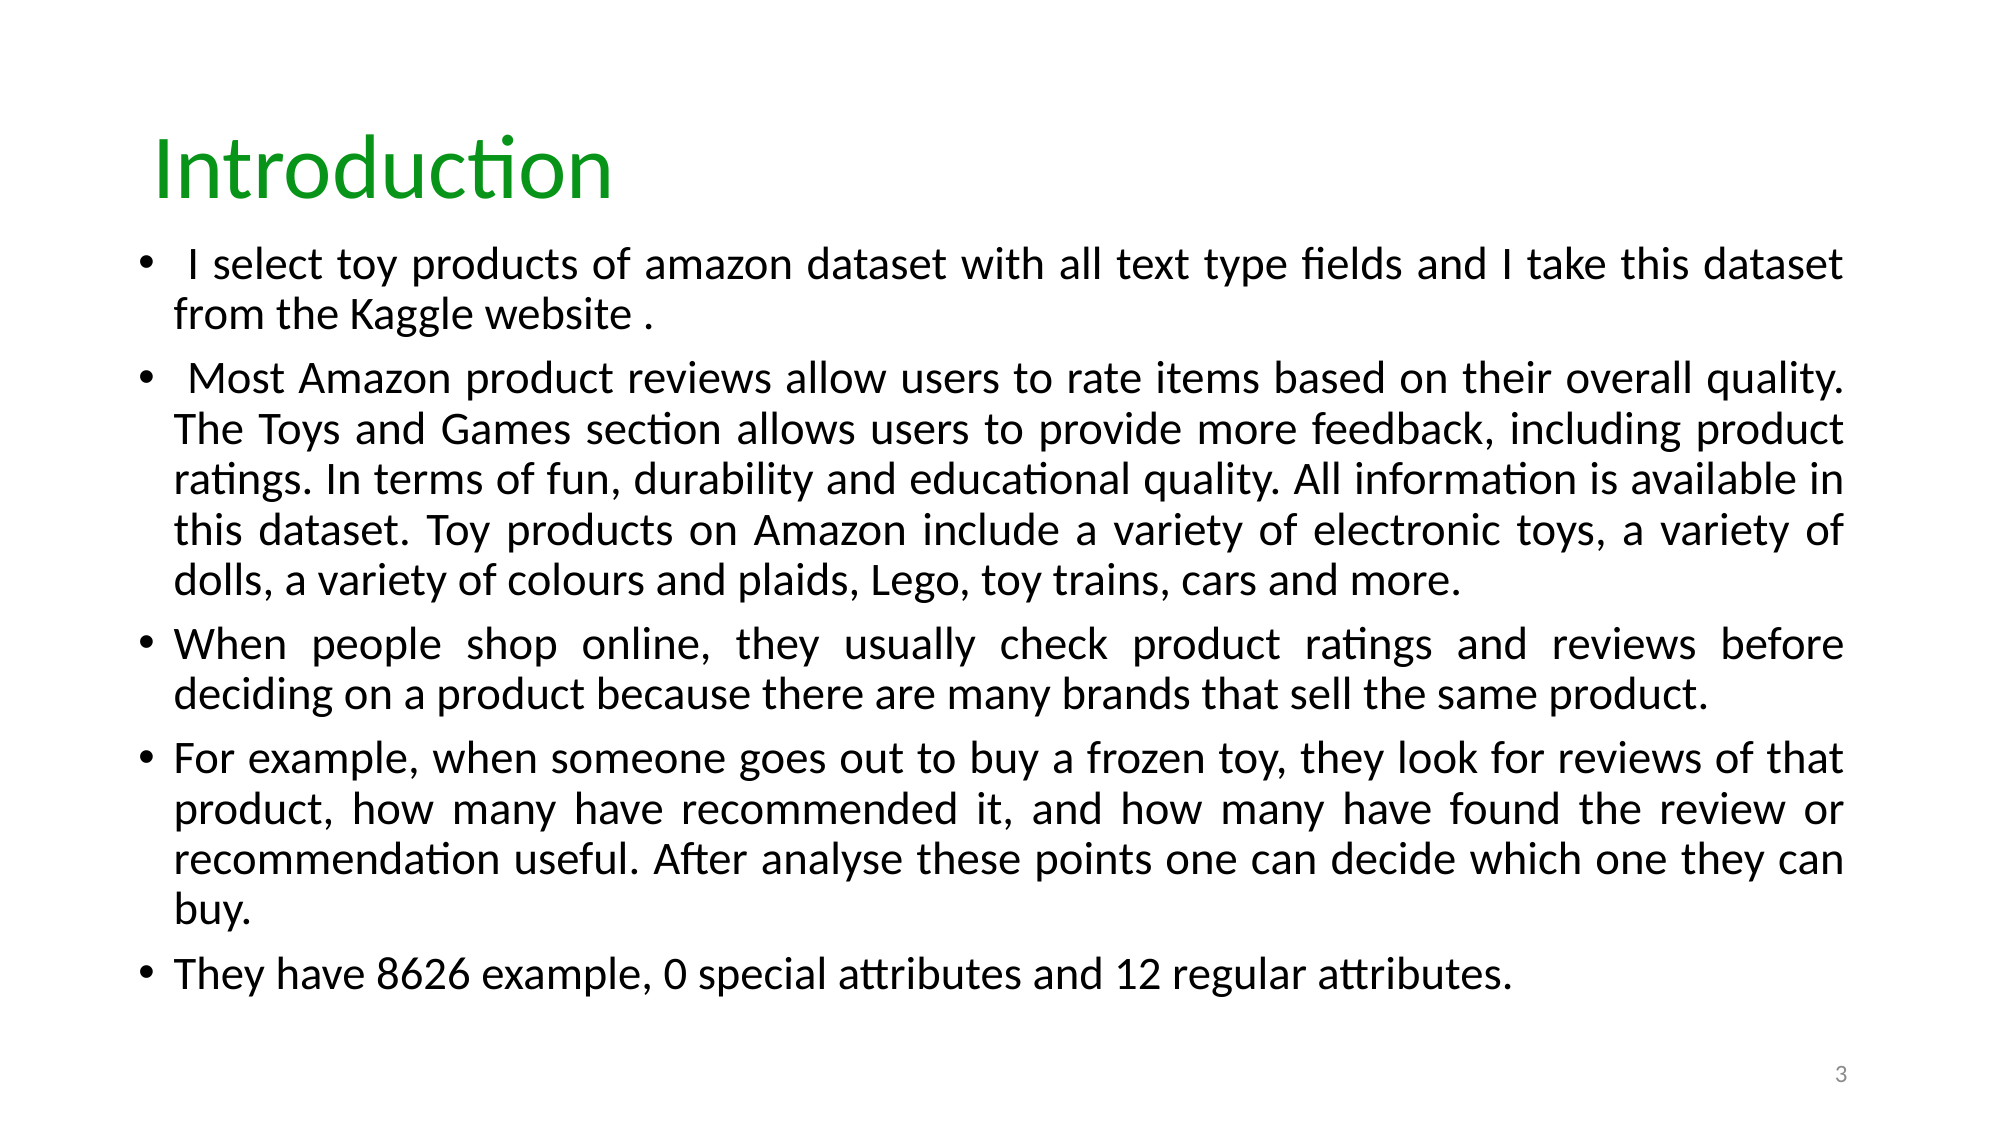

# Introduction
 I select toy products of amazon dataset with all text type fields and I take this dataset from the Kaggle website .
 Most Amazon product reviews allow users to rate items based on their overall quality. The Toys and Games section allows users to provide more feedback, including product ratings. In terms of fun, durability and educational quality. All information is available in this dataset. Toy products on Amazon include a variety of electronic toys, a variety of dolls, a variety of colours and plaids, Lego, toy trains, cars and more.
When people shop online, they usually check product ratings and reviews before deciding on a product because there are many brands that sell the same product.
For example, when someone goes out to buy a frozen toy, they look for reviews of that product, how many have recommended it, and how many have found the review or recommendation useful. After analyse these points one can decide which one they can buy.
They have 8626 example, 0 special attributes and 12 regular attributes.

3